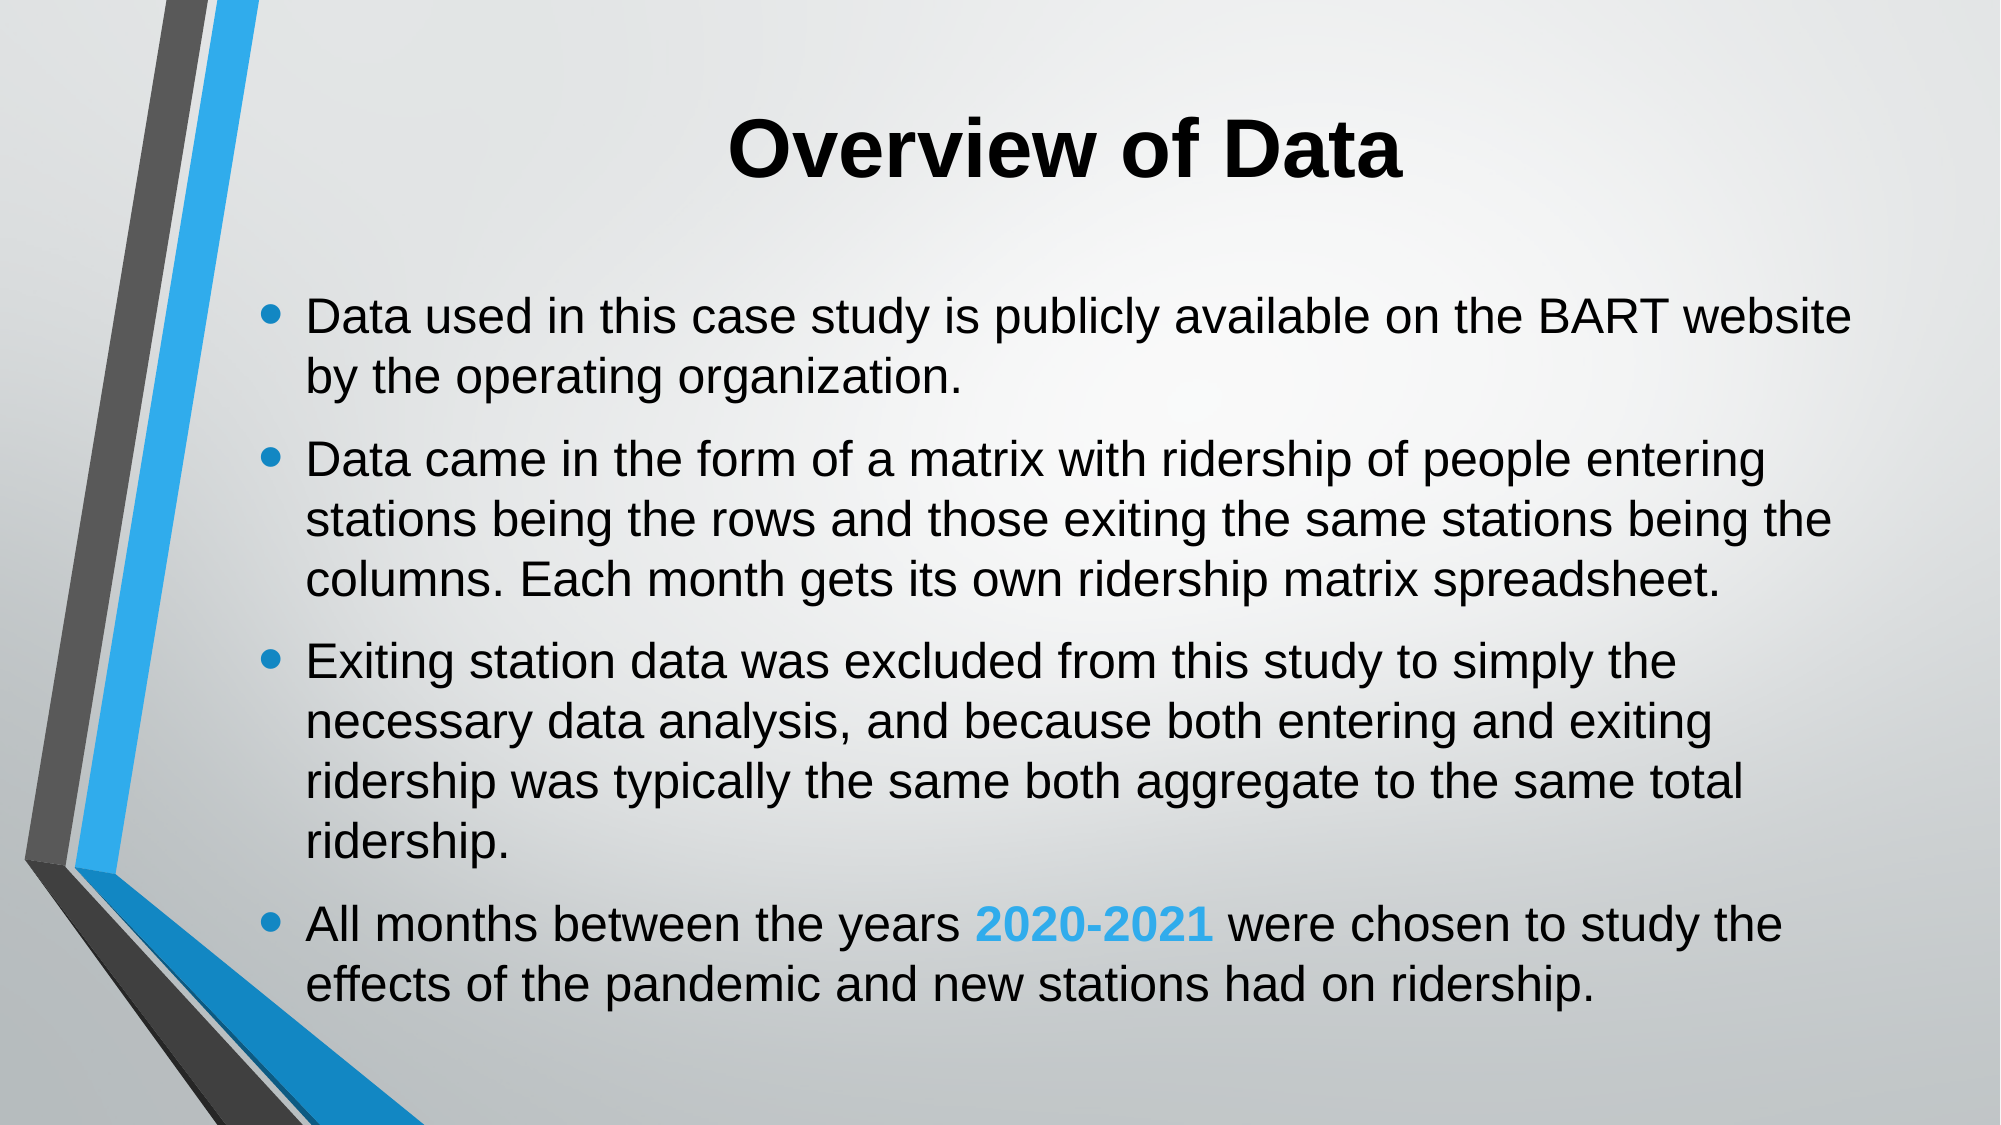

# Overview of Data
Data used in this case study is publicly available on the BART website by the operating organization.
Data came in the form of a matrix with ridership of people entering stations being the rows and those exiting the same stations being the columns. Each month gets its own ridership matrix spreadsheet.
Exiting station data was excluded from this study to simply the necessary data analysis, and because both entering and exiting ridership was typically the same both aggregate to the same total ridership.
All months between the years 2020-2021 were chosen to study the effects of the pandemic and new stations had on ridership.